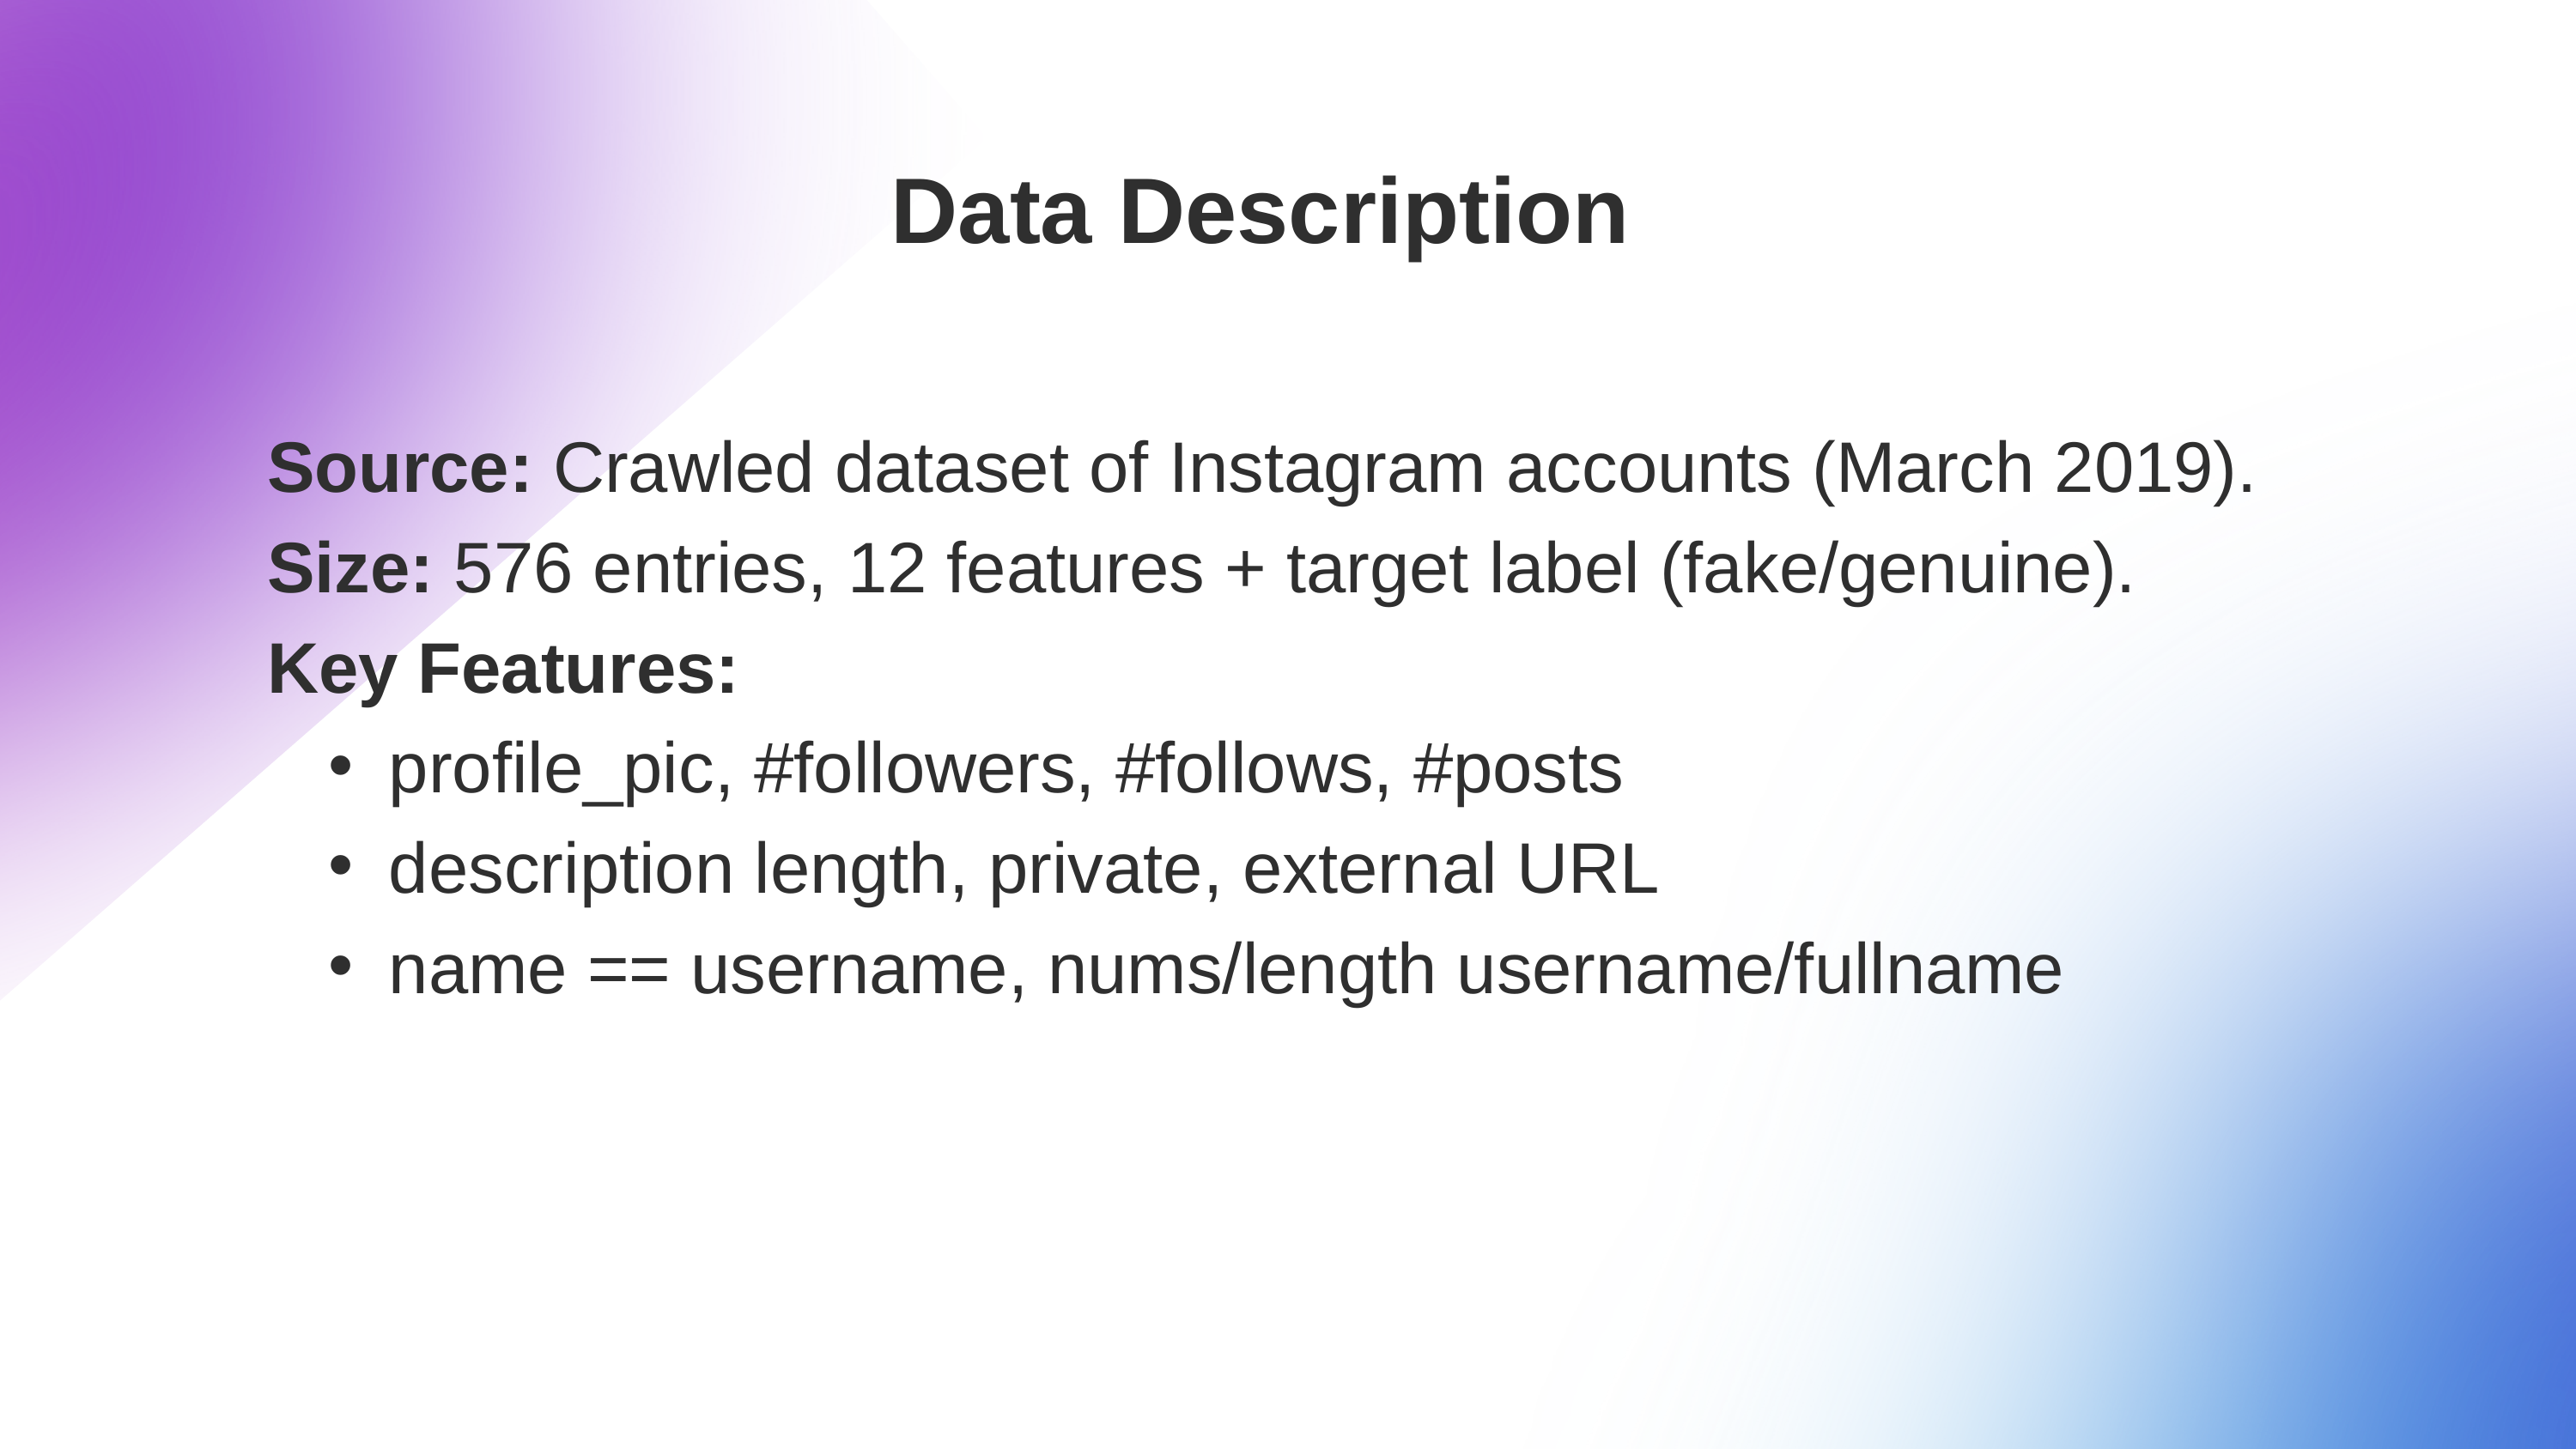

Data Description

Source: Crawled dataset of Instagram accounts (March 2019).
Size: 576 entries, 12 features + target label (fake/genuine).
Key Features:
profile_pic, #followers, #follows, #posts
description length, private, external URL
name == username, nums/length username/fullname